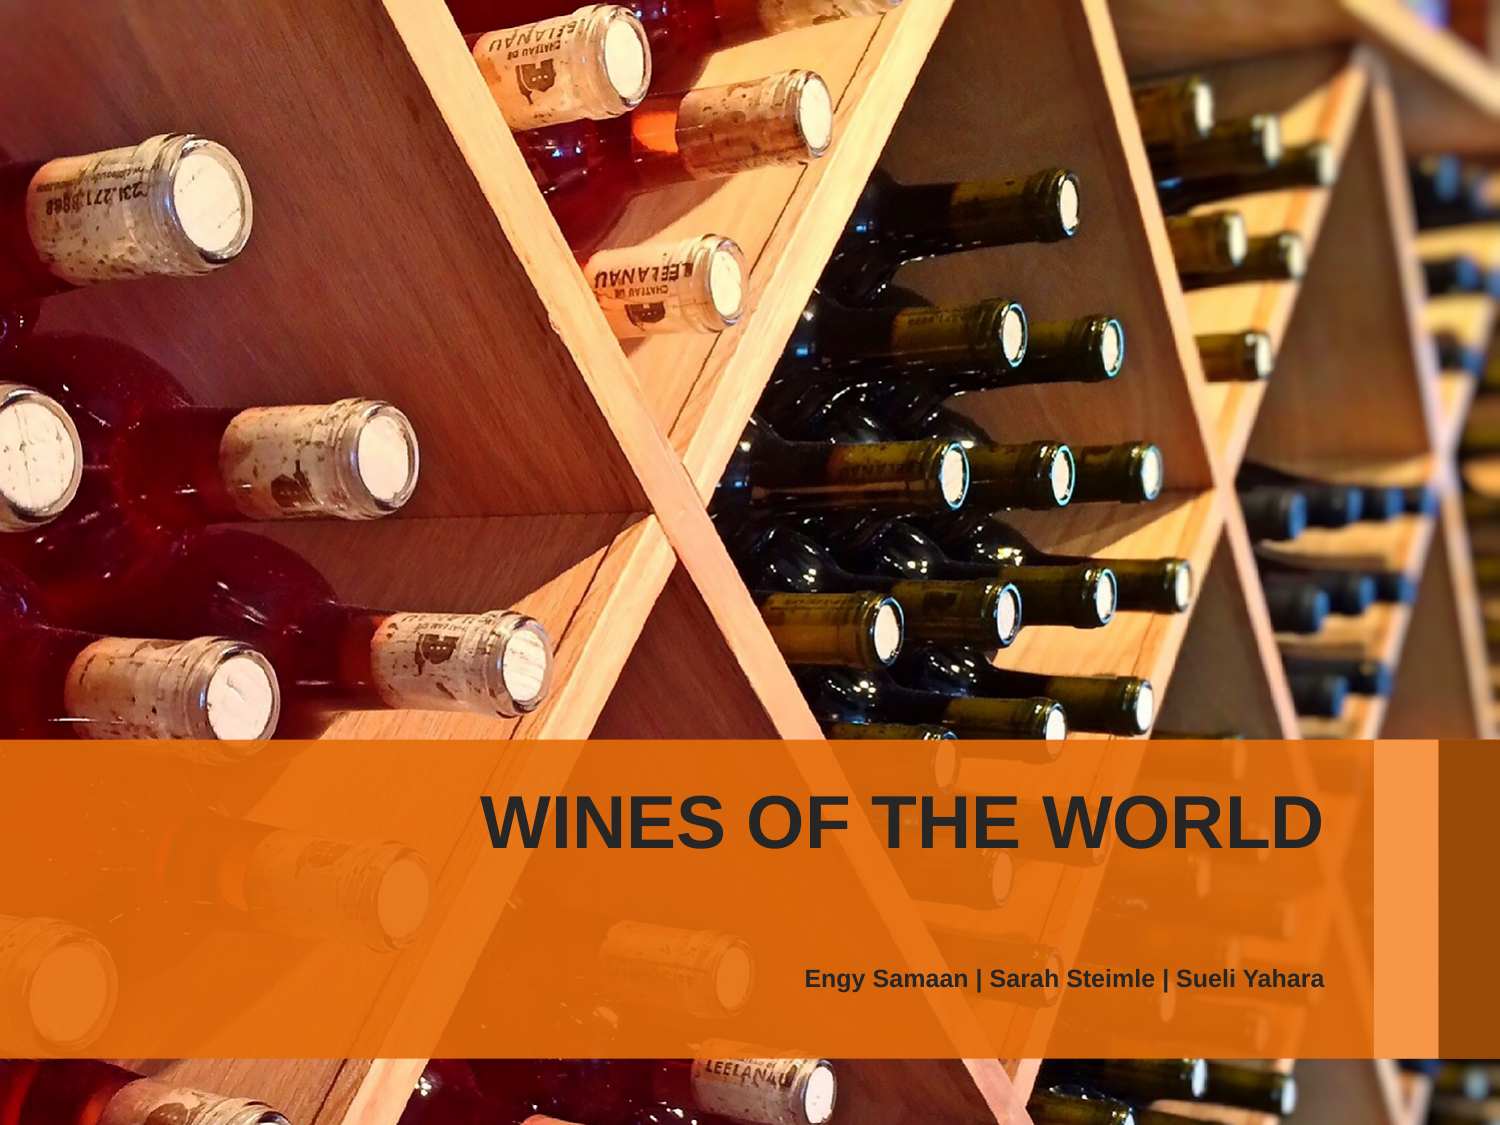

WINES OF THE WORLD
Engy Samaan | Sarah Steimle | Sueli Yahara